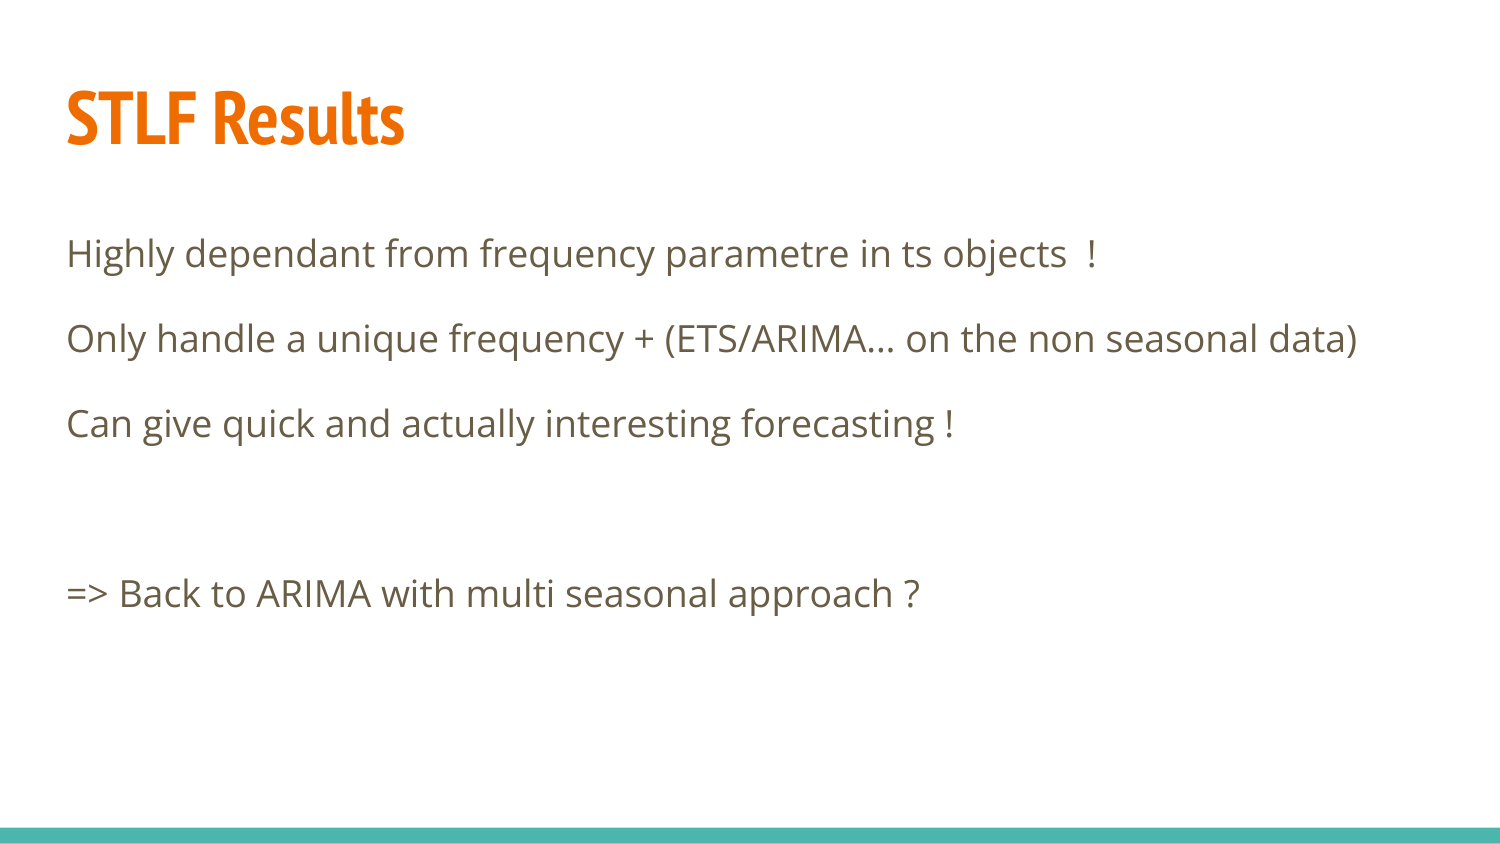

# STLF Results
Highly dependant from frequency parametre in ts objects  !
Only handle a unique frequency + (ETS/ARIMA… on the non seasonal data)
Can give quick and actually interesting forecasting !

=> Back to ARIMA with multi seasonal approach ?